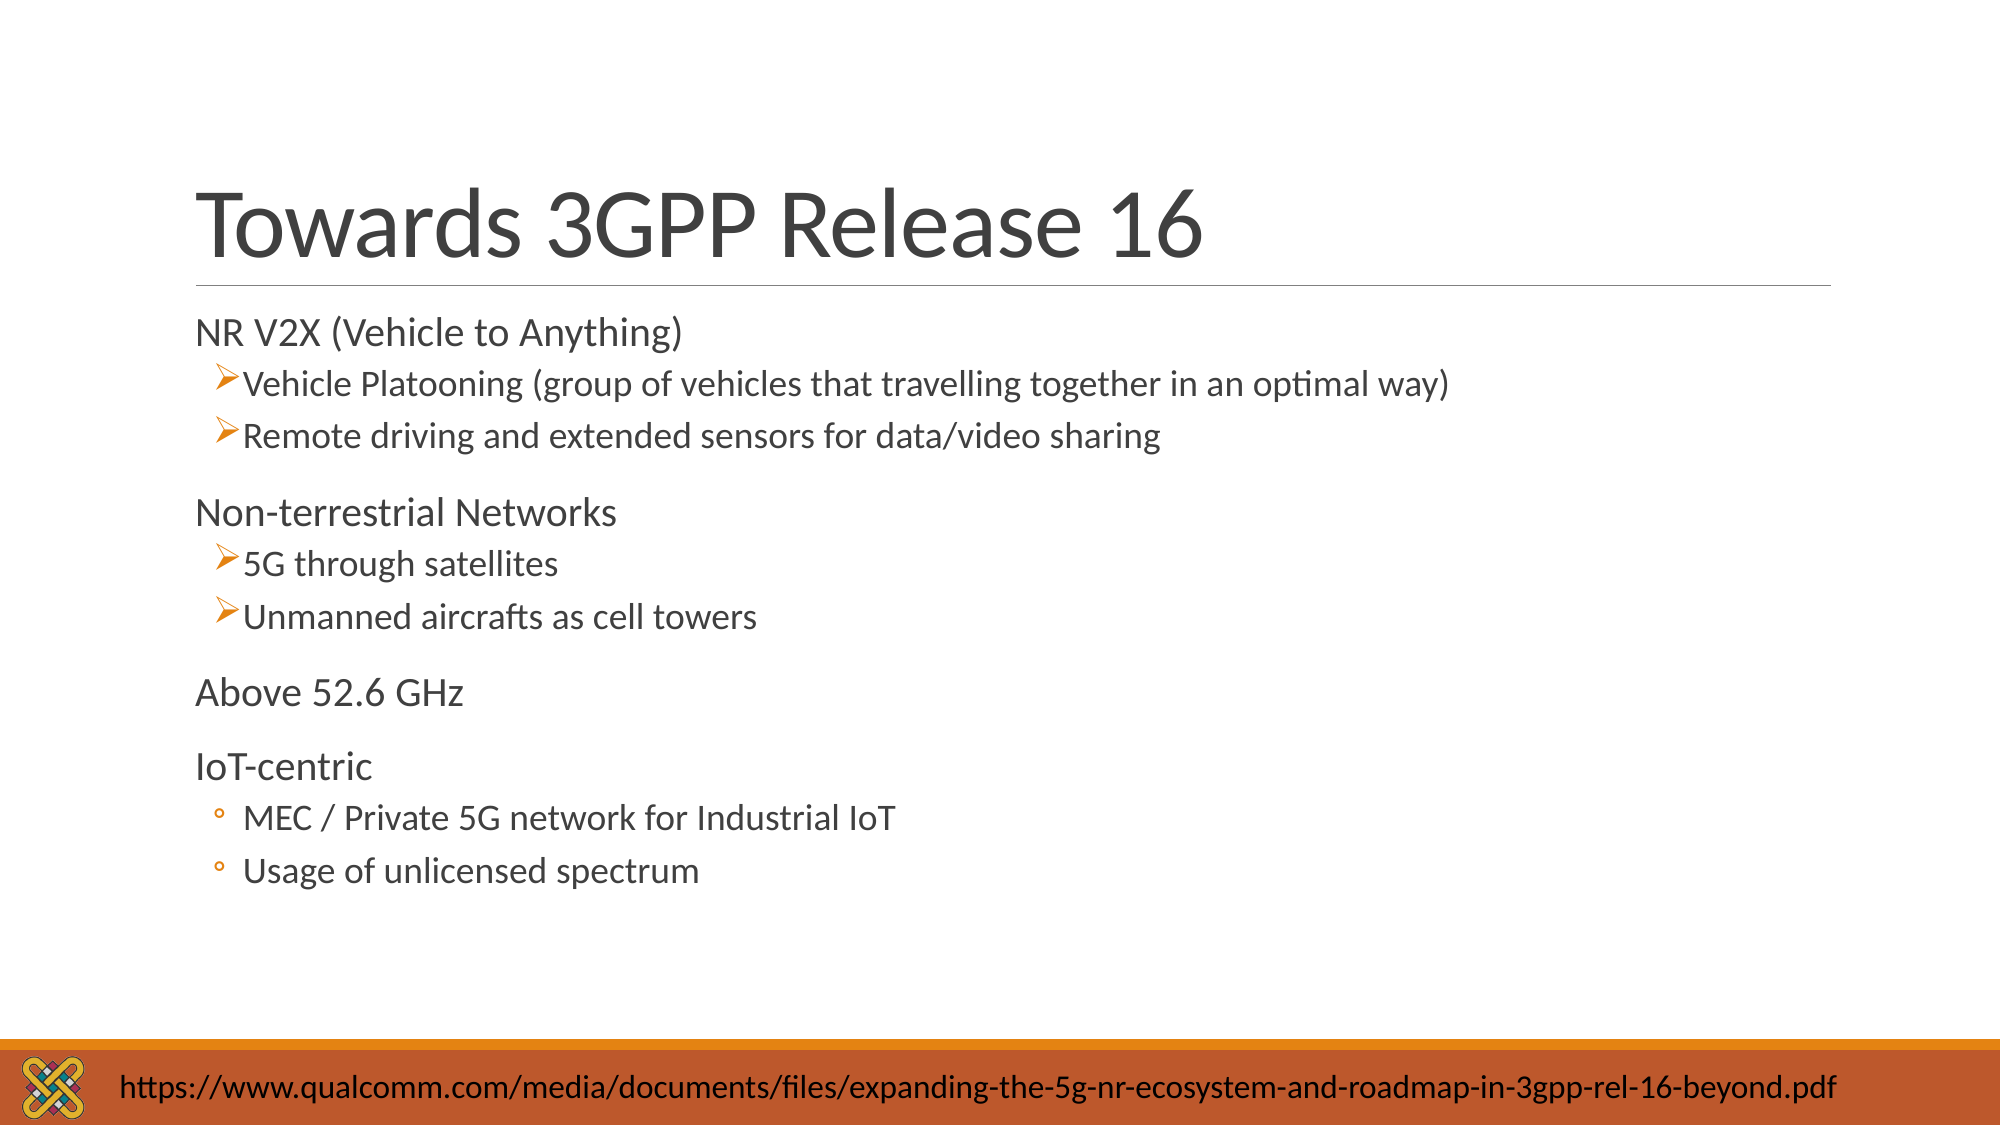

# Towards 3GPP Release 16
NR V2X (Vehicle to Anything)
Vehicle Platooning (group of vehicles that travelling together in an optimal way)
Remote driving and extended sensors for data/video sharing
Non-terrestrial Networks
5G through satellites
Unmanned aircrafts as cell towers
Above 52.6 GHz
IoT-centric
MEC / Private 5G network for Industrial IoT
Usage of unlicensed spectrum
https://www.qualcomm.com/media/documents/files/expanding-the-5g-nr-ecosystem-and-roadmap-in-3gpp-rel-16-beyond.pdf